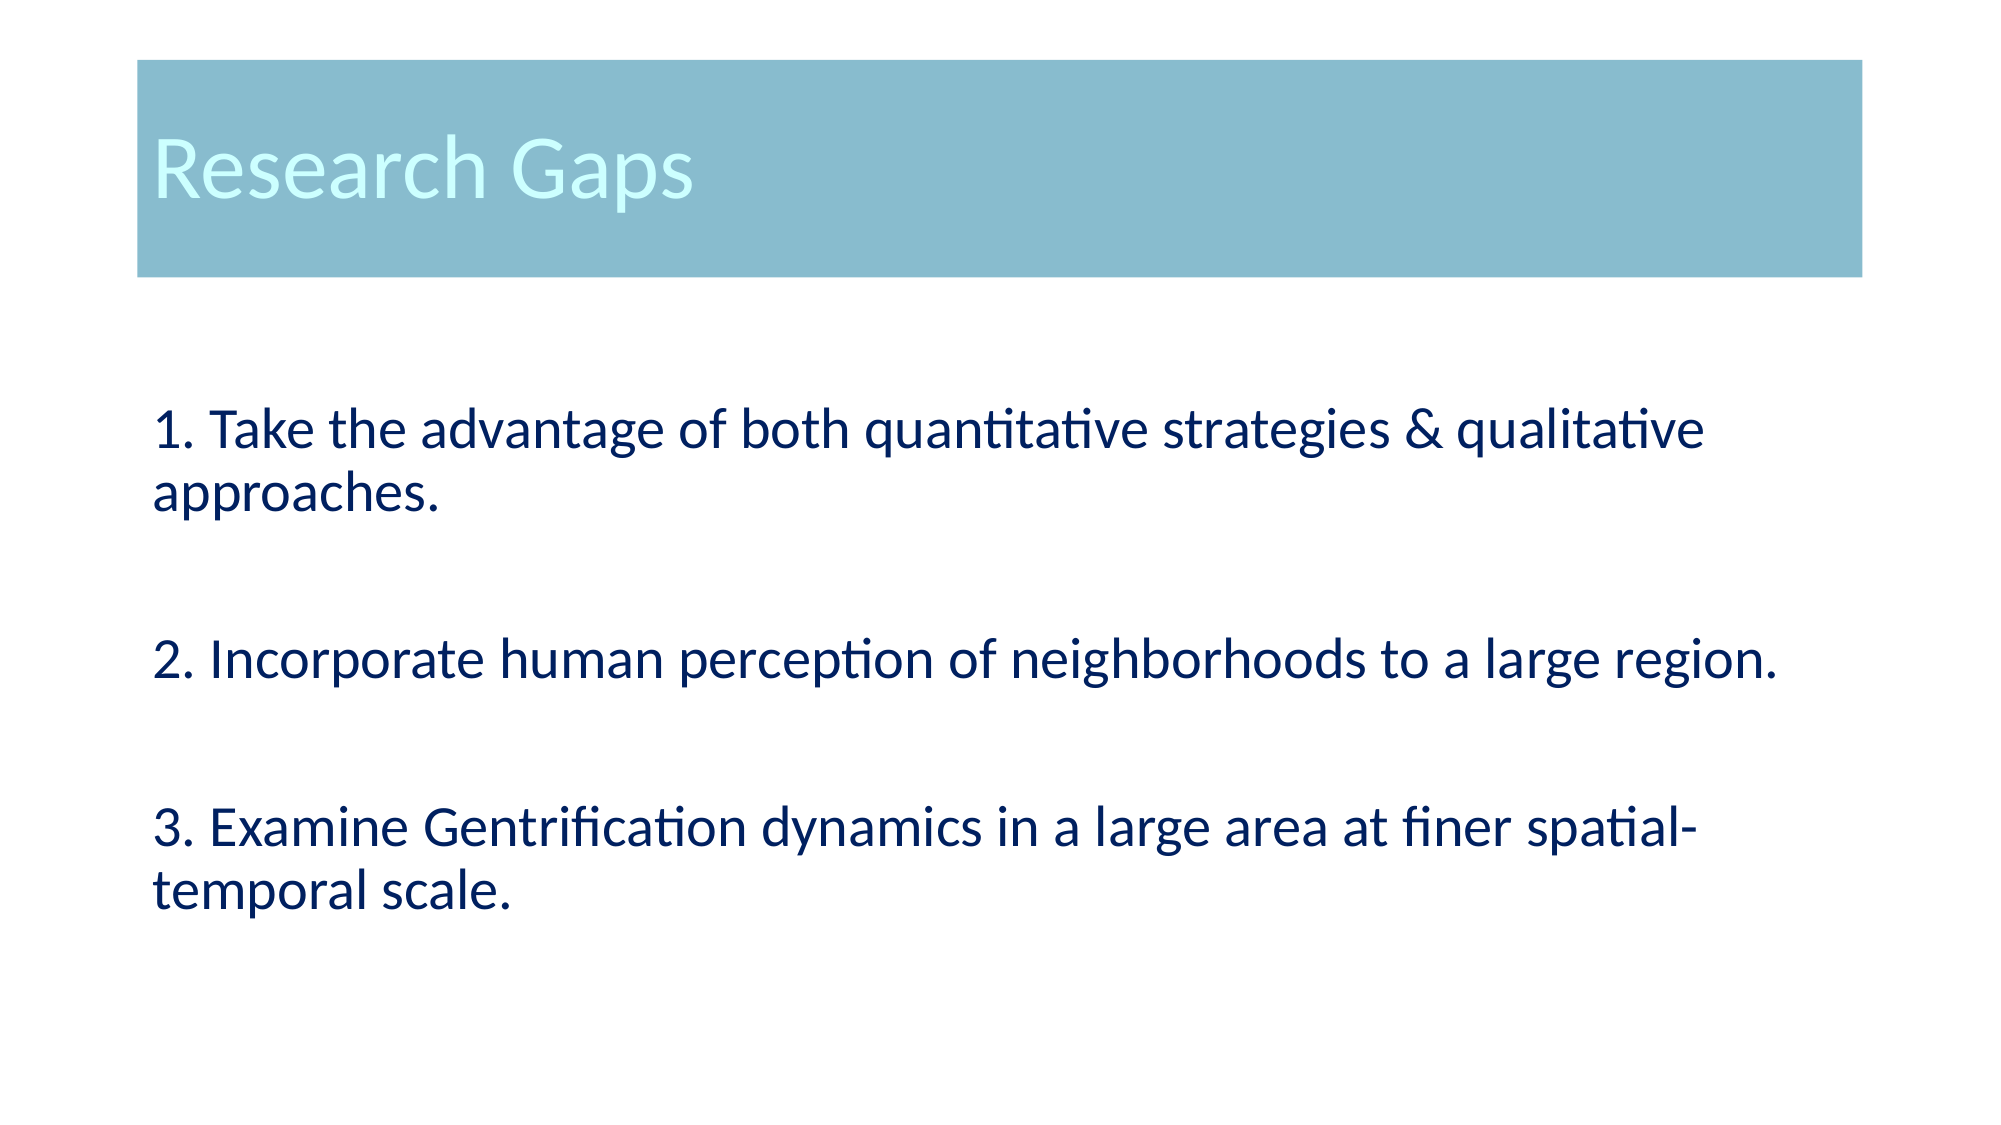

# Research Gaps

1. Take the advantage of both quantitative strategies & qualitative approaches.

2. Incorporate human perception of neighborhoods to a large region.

3. Examine Gentrification dynamics in a large area at finer spatial-temporal scale.